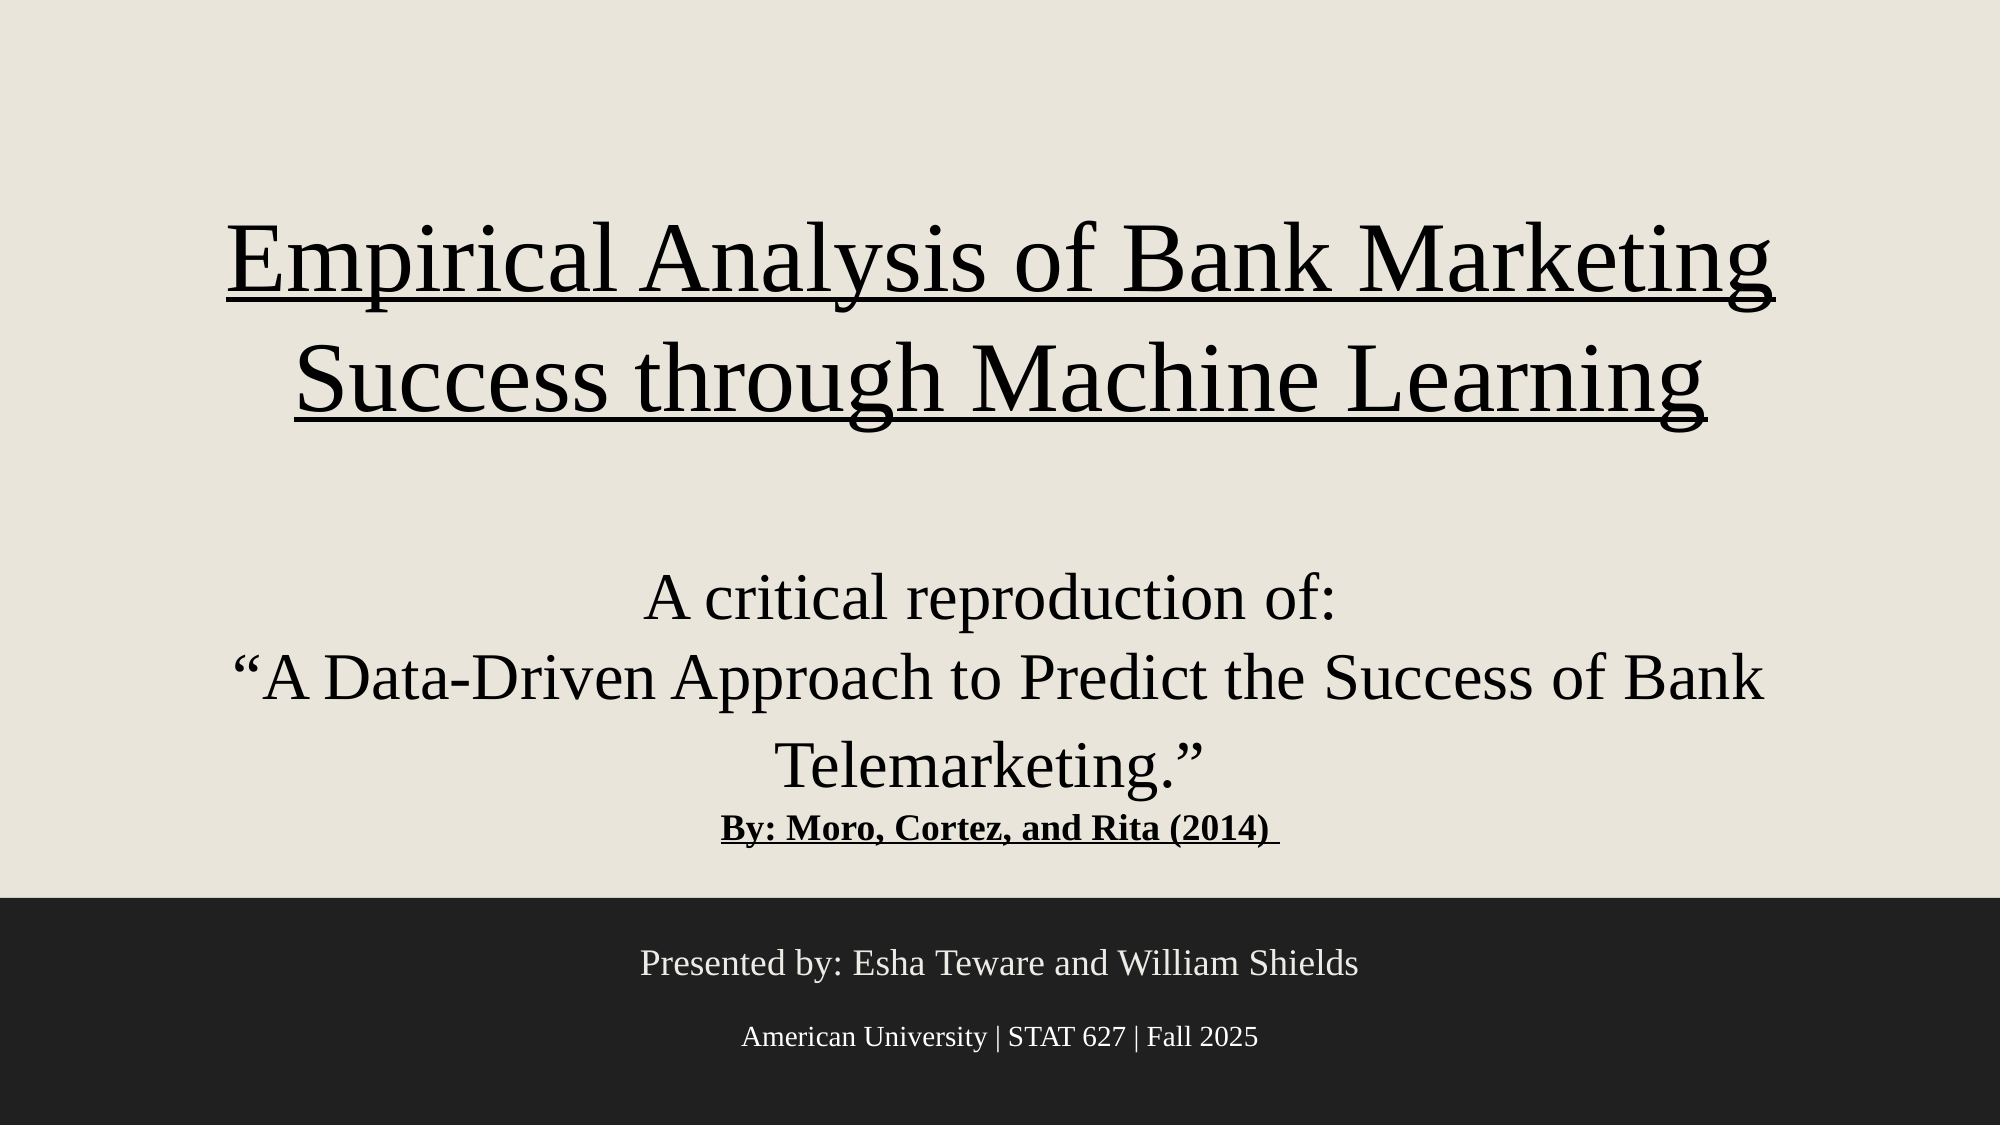

Empirical Analysis of Bank Marketing Success through Machine Learning

A critical reproduction of: ​
“A Data-Driven Approach to Predict the Success of Bank Telemarketing.” ​
By: Moro, Cortez, and Rita (2014) ​
​
​
Presented by: Esha Teware and William Shields​
​
American University | STAT 627 | Fall 2025​